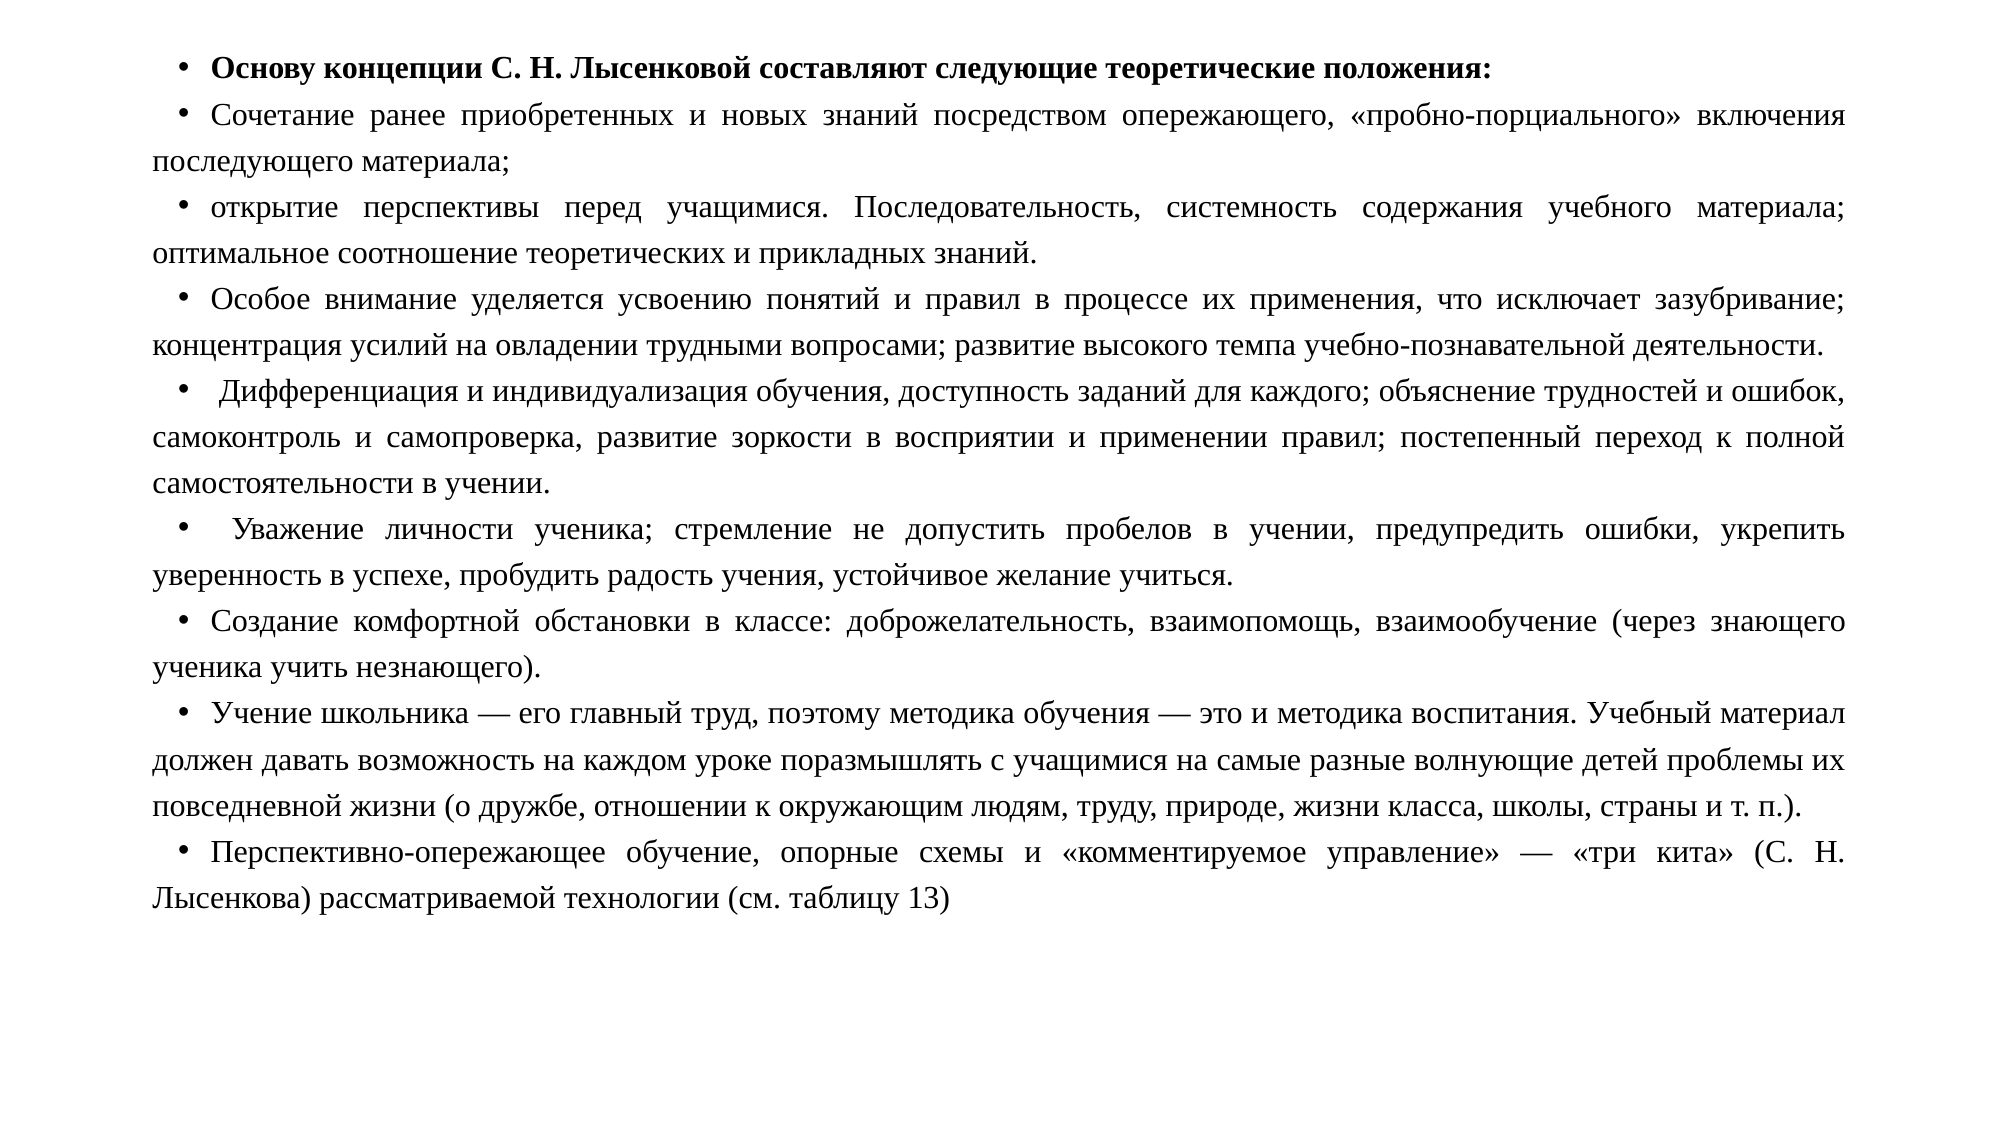

Основу концепции С. Н. Лысенковой составляют следующие теоретические положения:
Сочетание ранее приобретенных и новых знаний посредством опережающего, «пробно-порциального» включения последующего материала;
открытие перспективы перед учащимися. Последовательность, системность содержания учебного материала; оптимальное соотношение теоретических и прикладных знаний.
Особое внимание уделяется усвоению понятий и правил в процессе их применения, что исключает зазубривание; концентрация усилий на овладении трудными вопросами; развитие высокого темпа учебно-познавательной деятельности.
 Дифференциация и индивидуализация обучения, доступность заданий для каждого; объяснение трудностей и ошибок, самоконтроль и самопроверка, развитие зоркости в восприятии и применении правил; постепенный переход к полной самостоятельности в учении.
 Уважение личности ученика; стремление не допустить пробелов в учении, предупредить ошибки, укрепить уверенность в успехе, пробудить радость учения, устойчивое желание учиться.
Создание комфортной обстановки в классе: доброжелательность, взаимопомощь, взаимообучение (через знающего ученика учить незнающего).
Учение школьника — его главный труд, поэтому методика обучения — это и методика воспитания. Учебный материал должен давать возможность на каждом уроке поразмышлять с учащимися на самые разные волнующие детей проблемы их повседневной жизни (о дружбе, отношении к окружающим людям, труду, природе, жизни класса, школы, страны и т. п.).
Перспективно-опережающее обучение, опорные схемы и «комментируемое управление» — «три кита» (С. Н. Лысенкова) рассматриваемой технологии (см. таблицу 13)